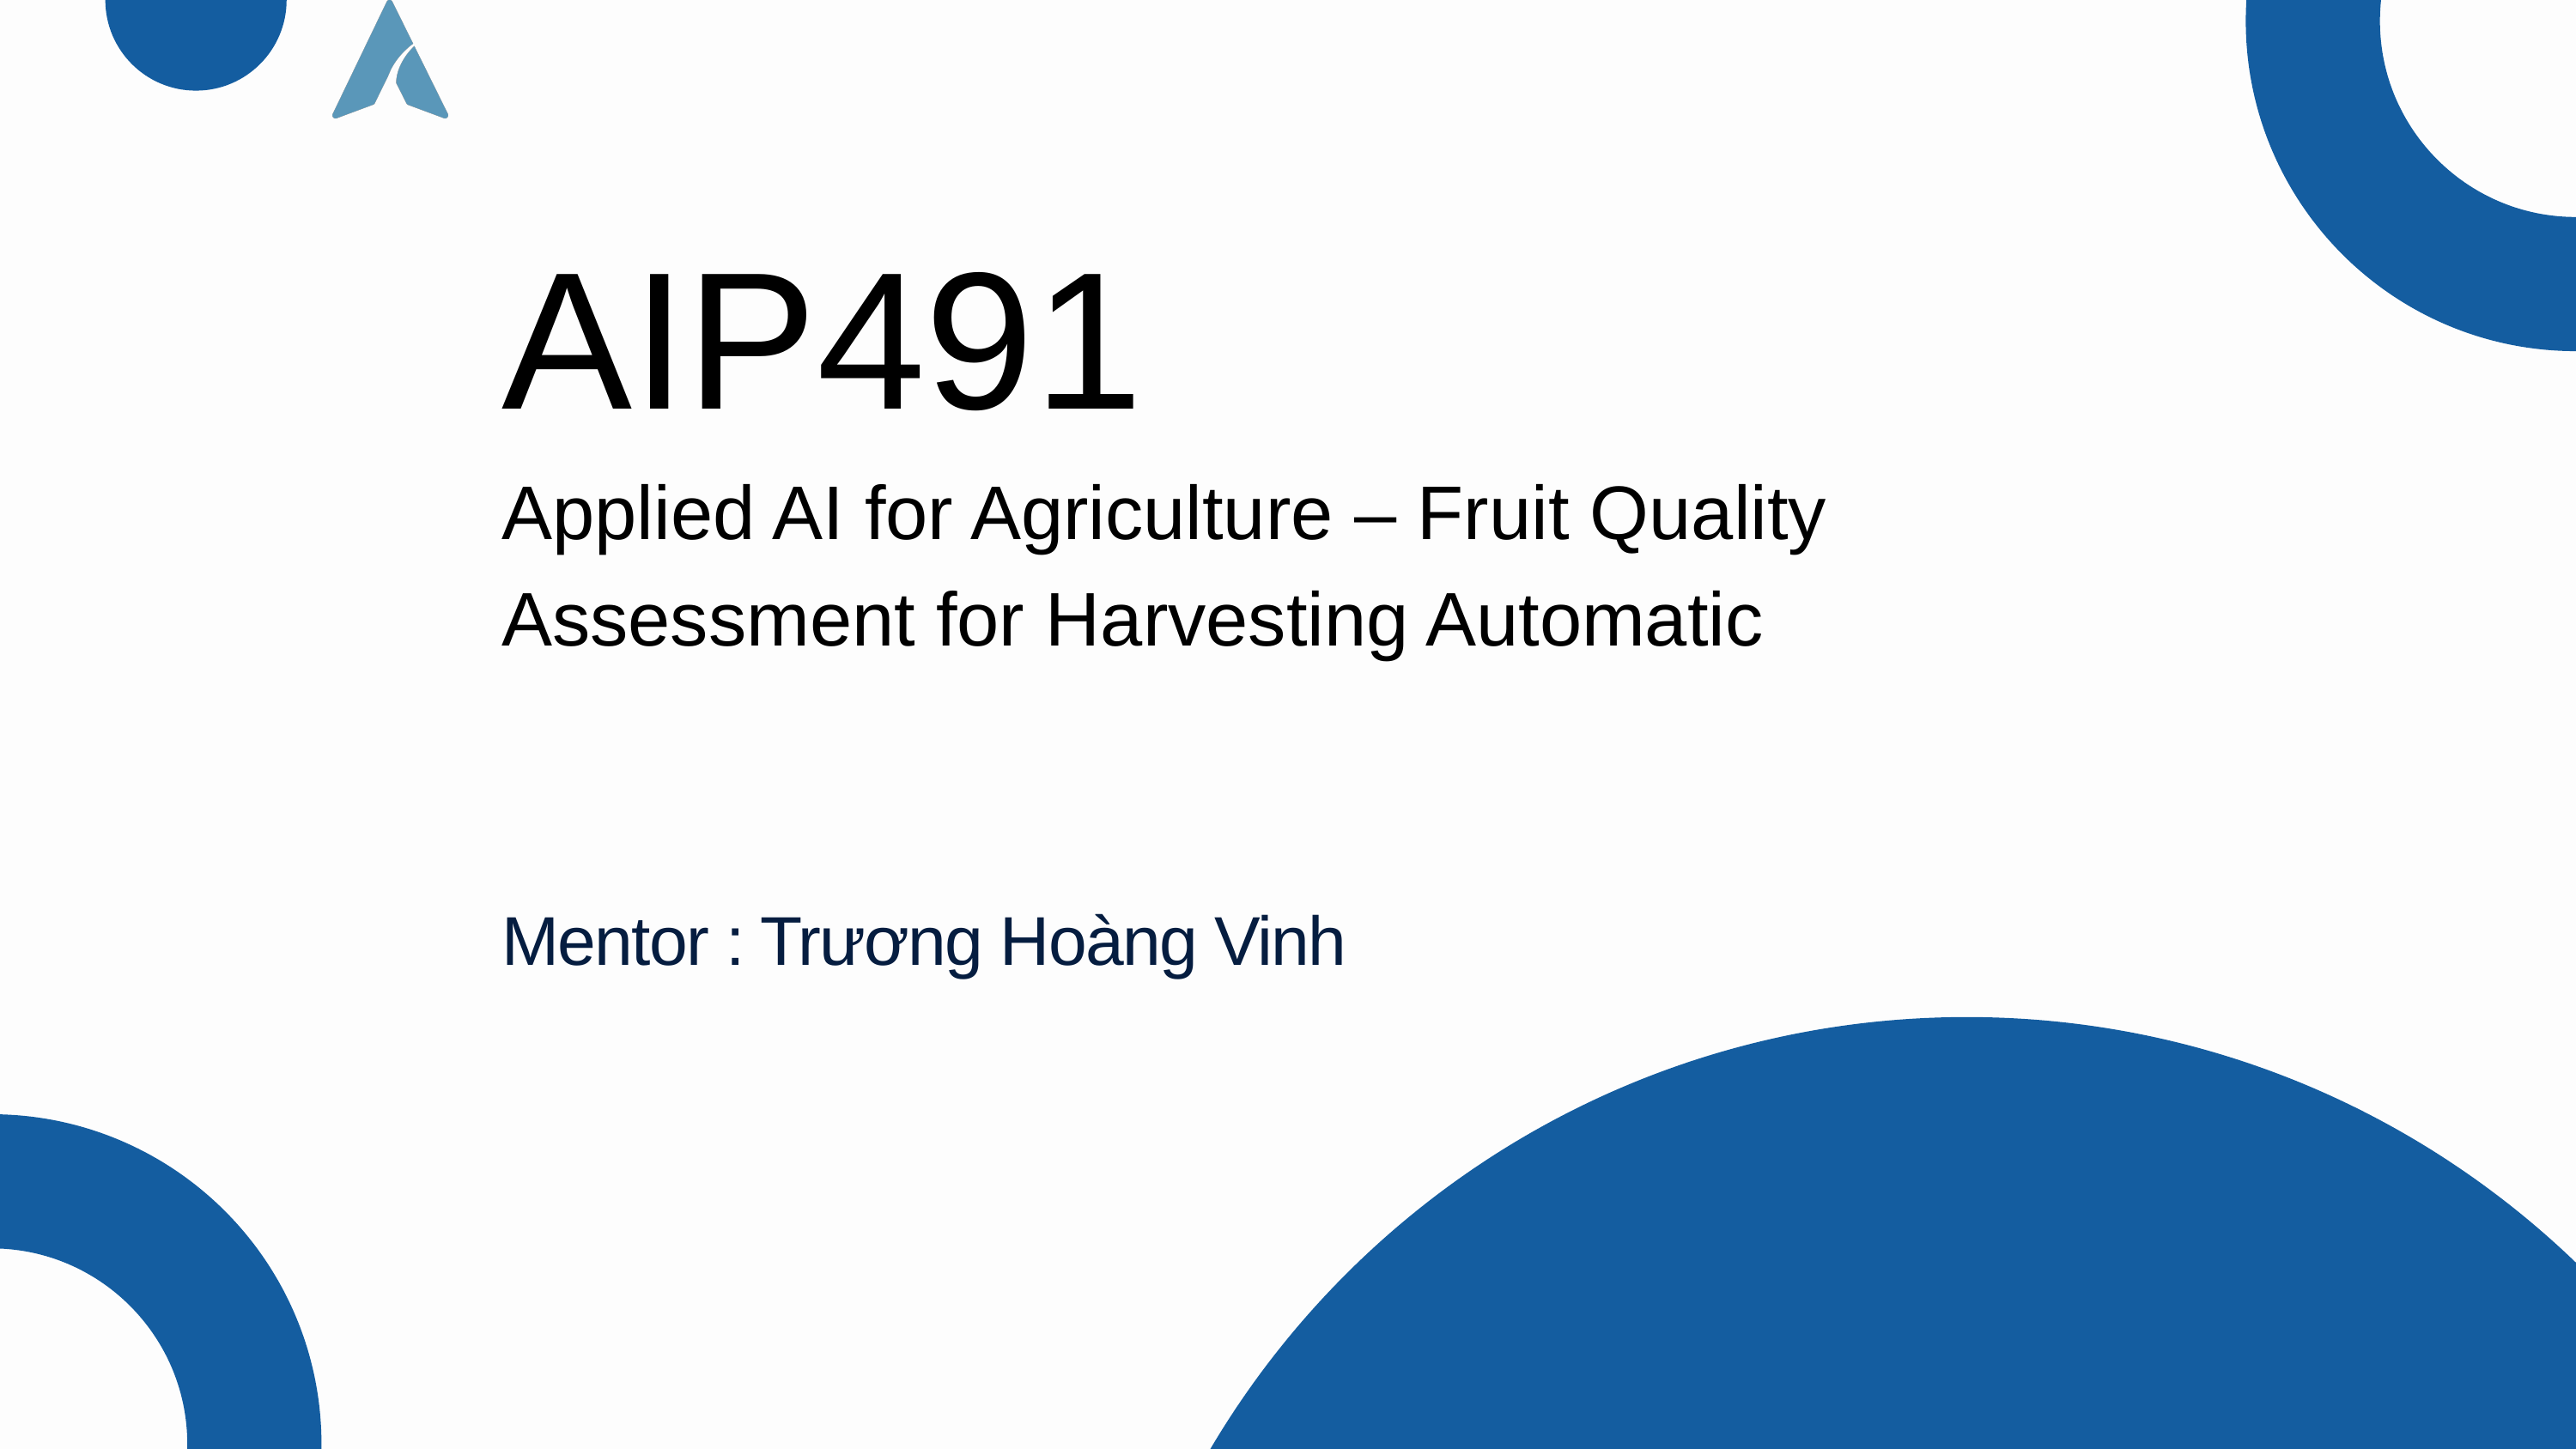

AIP491
Applied AI for Agriculture – Fruit Quality Assessment for Harvesting Automatic

Mentor : Trương Hoàng Vinh